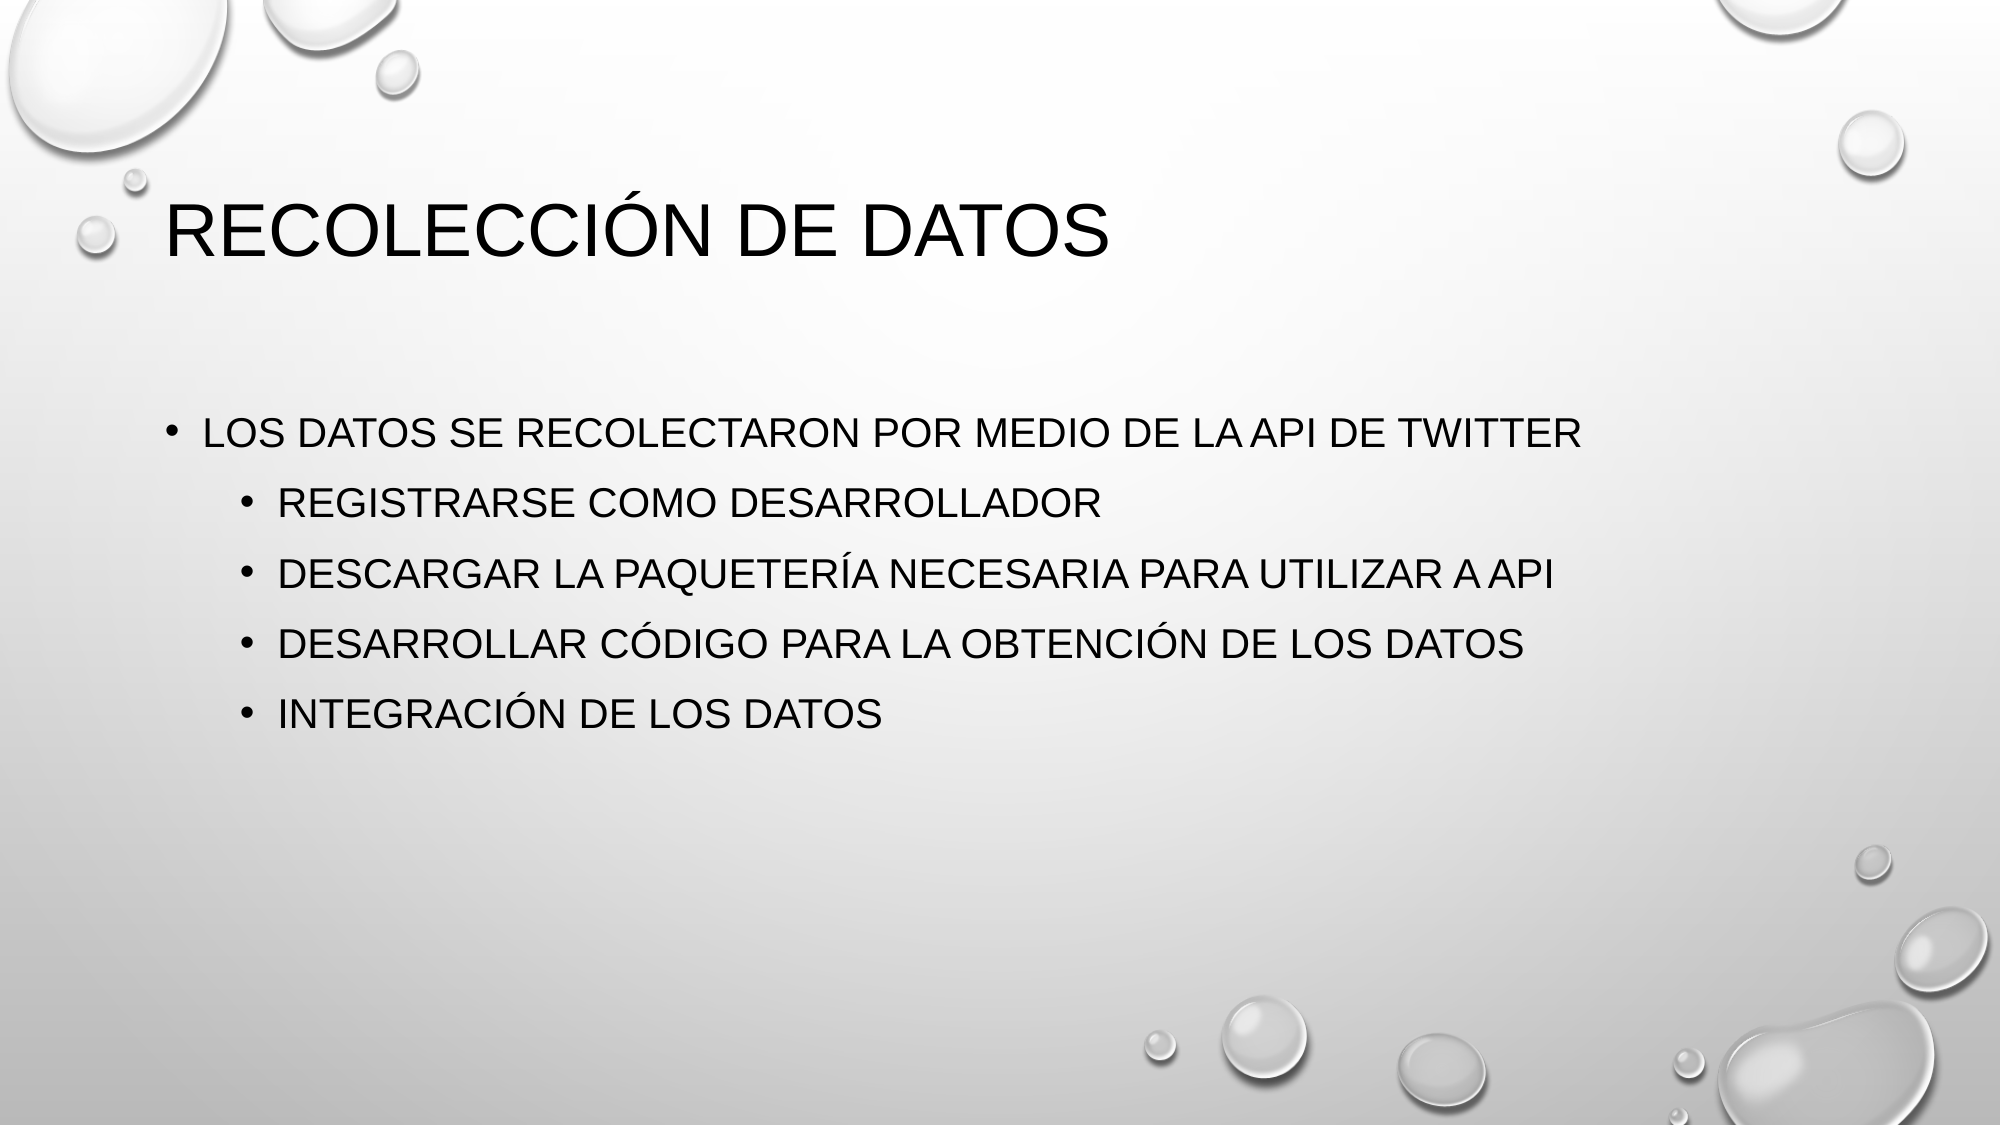

# Recolección de datos
Los datos se recolectaron por medio de la api de twitter
Registrarse como desarrollador
Descargar la paquetería necesaria para utilizar a api
Desarrollar código para la obtención de los datos
Integración de los datos